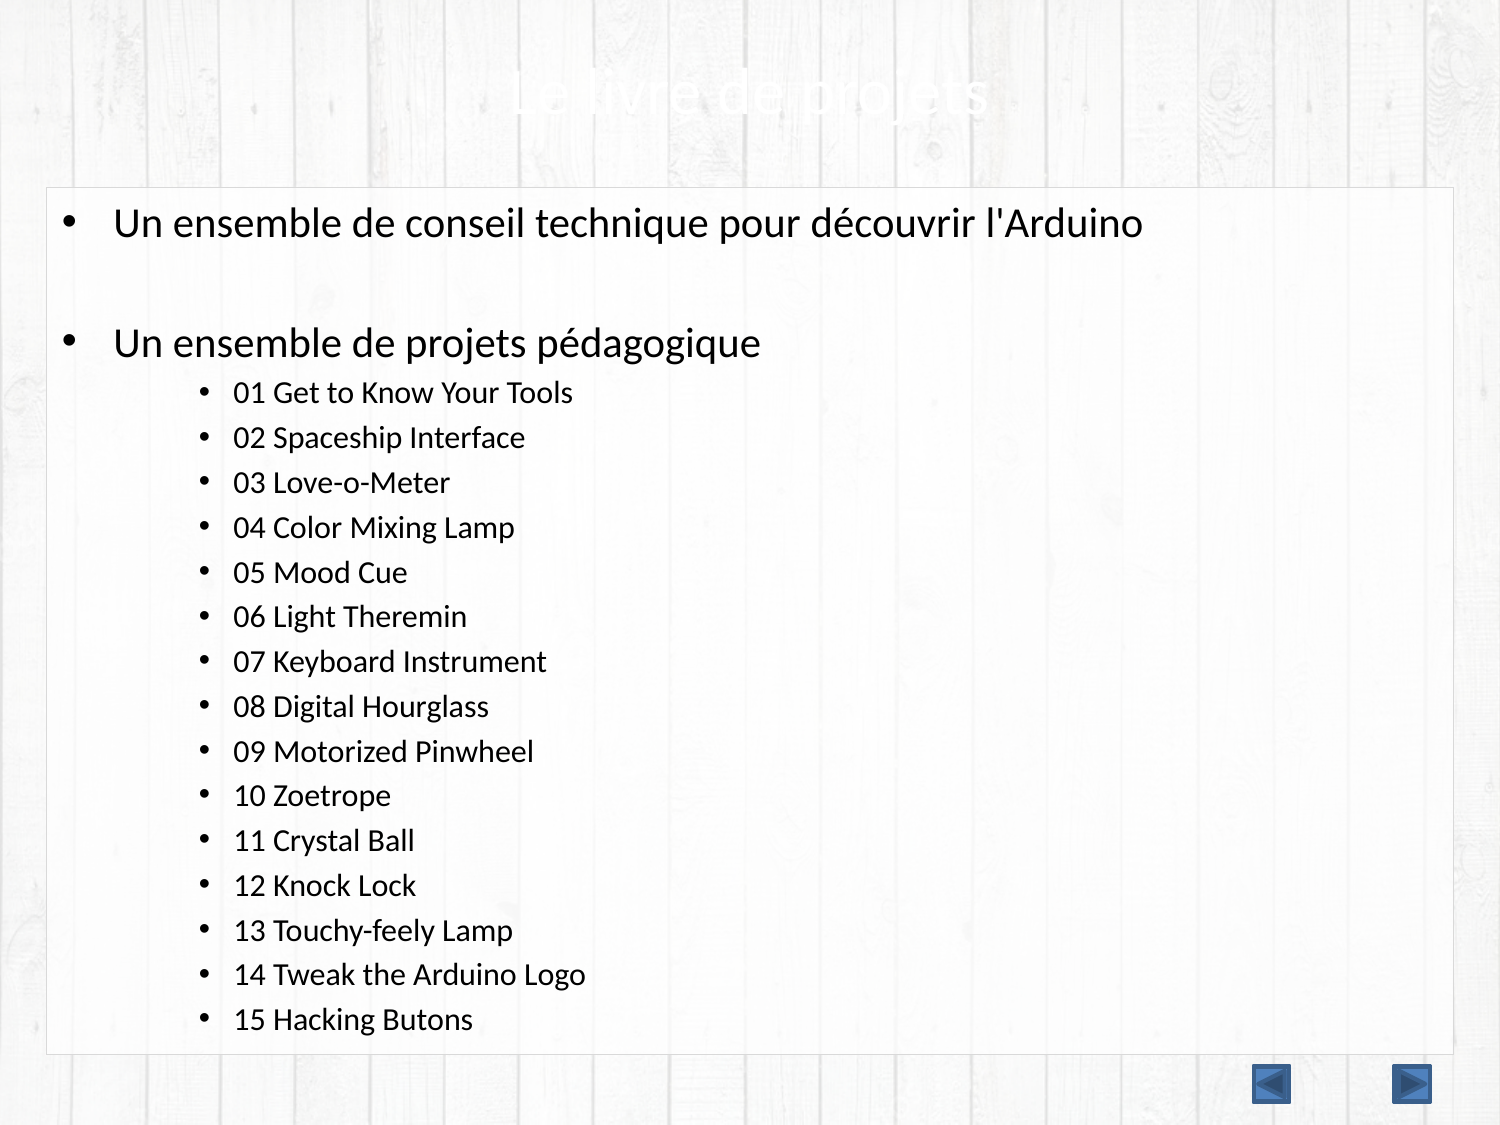

# Le livre de projets
Un ensemble de conseil technique pour découvrir l'Arduino

Un ensemble de projets pédagogique
01 Get to Know Your Tools
02 Spaceship Interface
03 Love-o-Meter
04 Color Mixing Lamp
05 Mood Cue
06 Light Theremin
07 Keyboard Instrument
08 Digital Hourglass
09 Motorized Pinwheel
10 Zoetrope
11 Crystal Ball
12 Knock Lock
13 Touchy-feely Lamp
14 Tweak the Arduino Logo
15 Hacking Butons